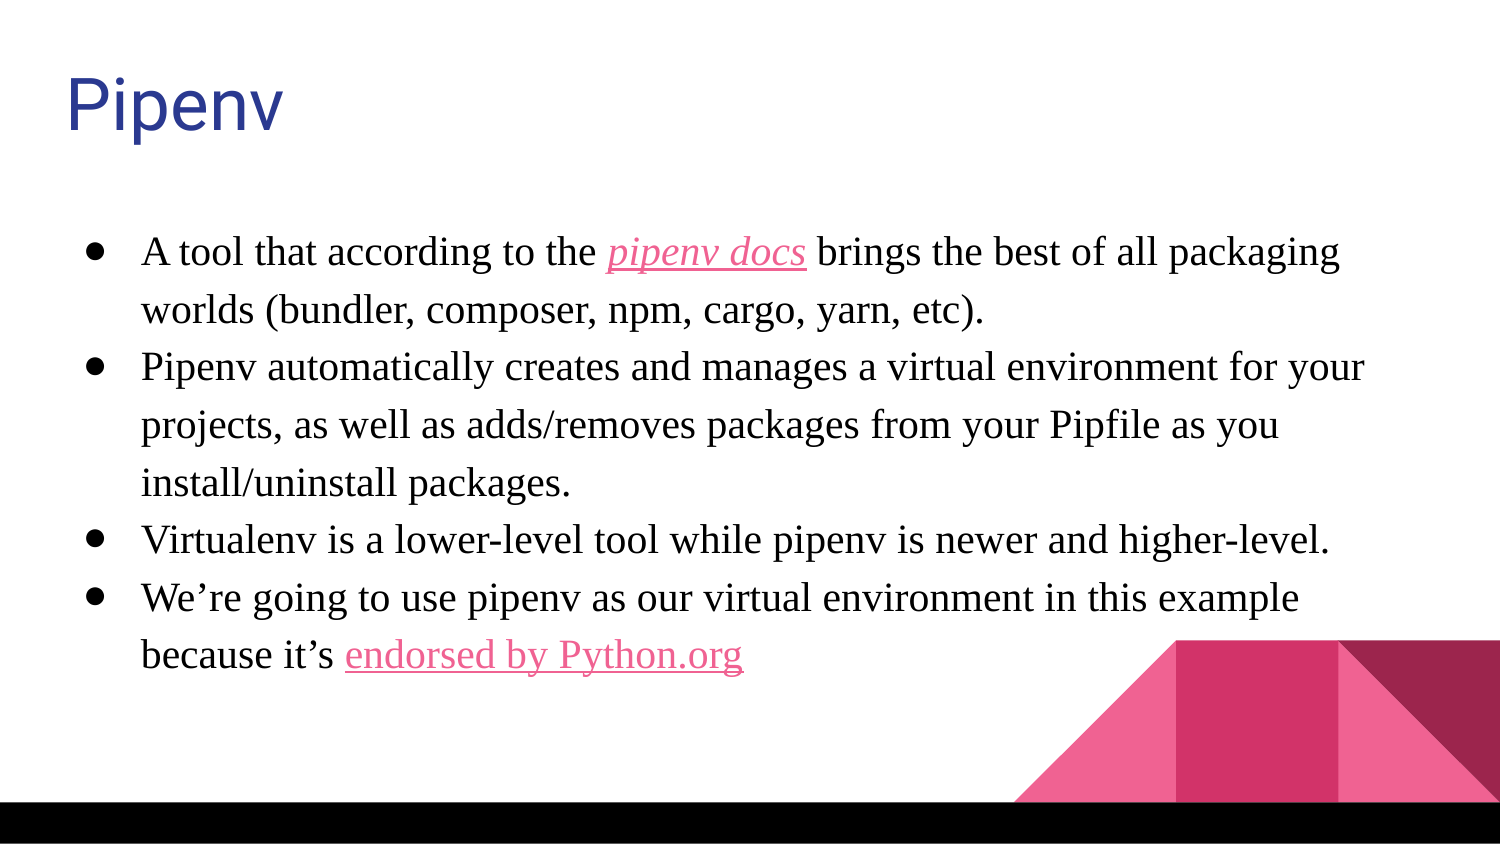

Pipenv
A tool that according to the pipenv docs brings the best of all packaging worlds (bundler, composer, npm, cargo, yarn, etc).
Pipenv automatically creates and manages a virtual environment for your projects, as well as adds/removes packages from your Pipfile as you install/uninstall packages.
Virtualenv is a lower-level tool while pipenv is newer and higher-level.
We’re going to use pipenv as our virtual environment in this example because it’s endorsed by Python.org